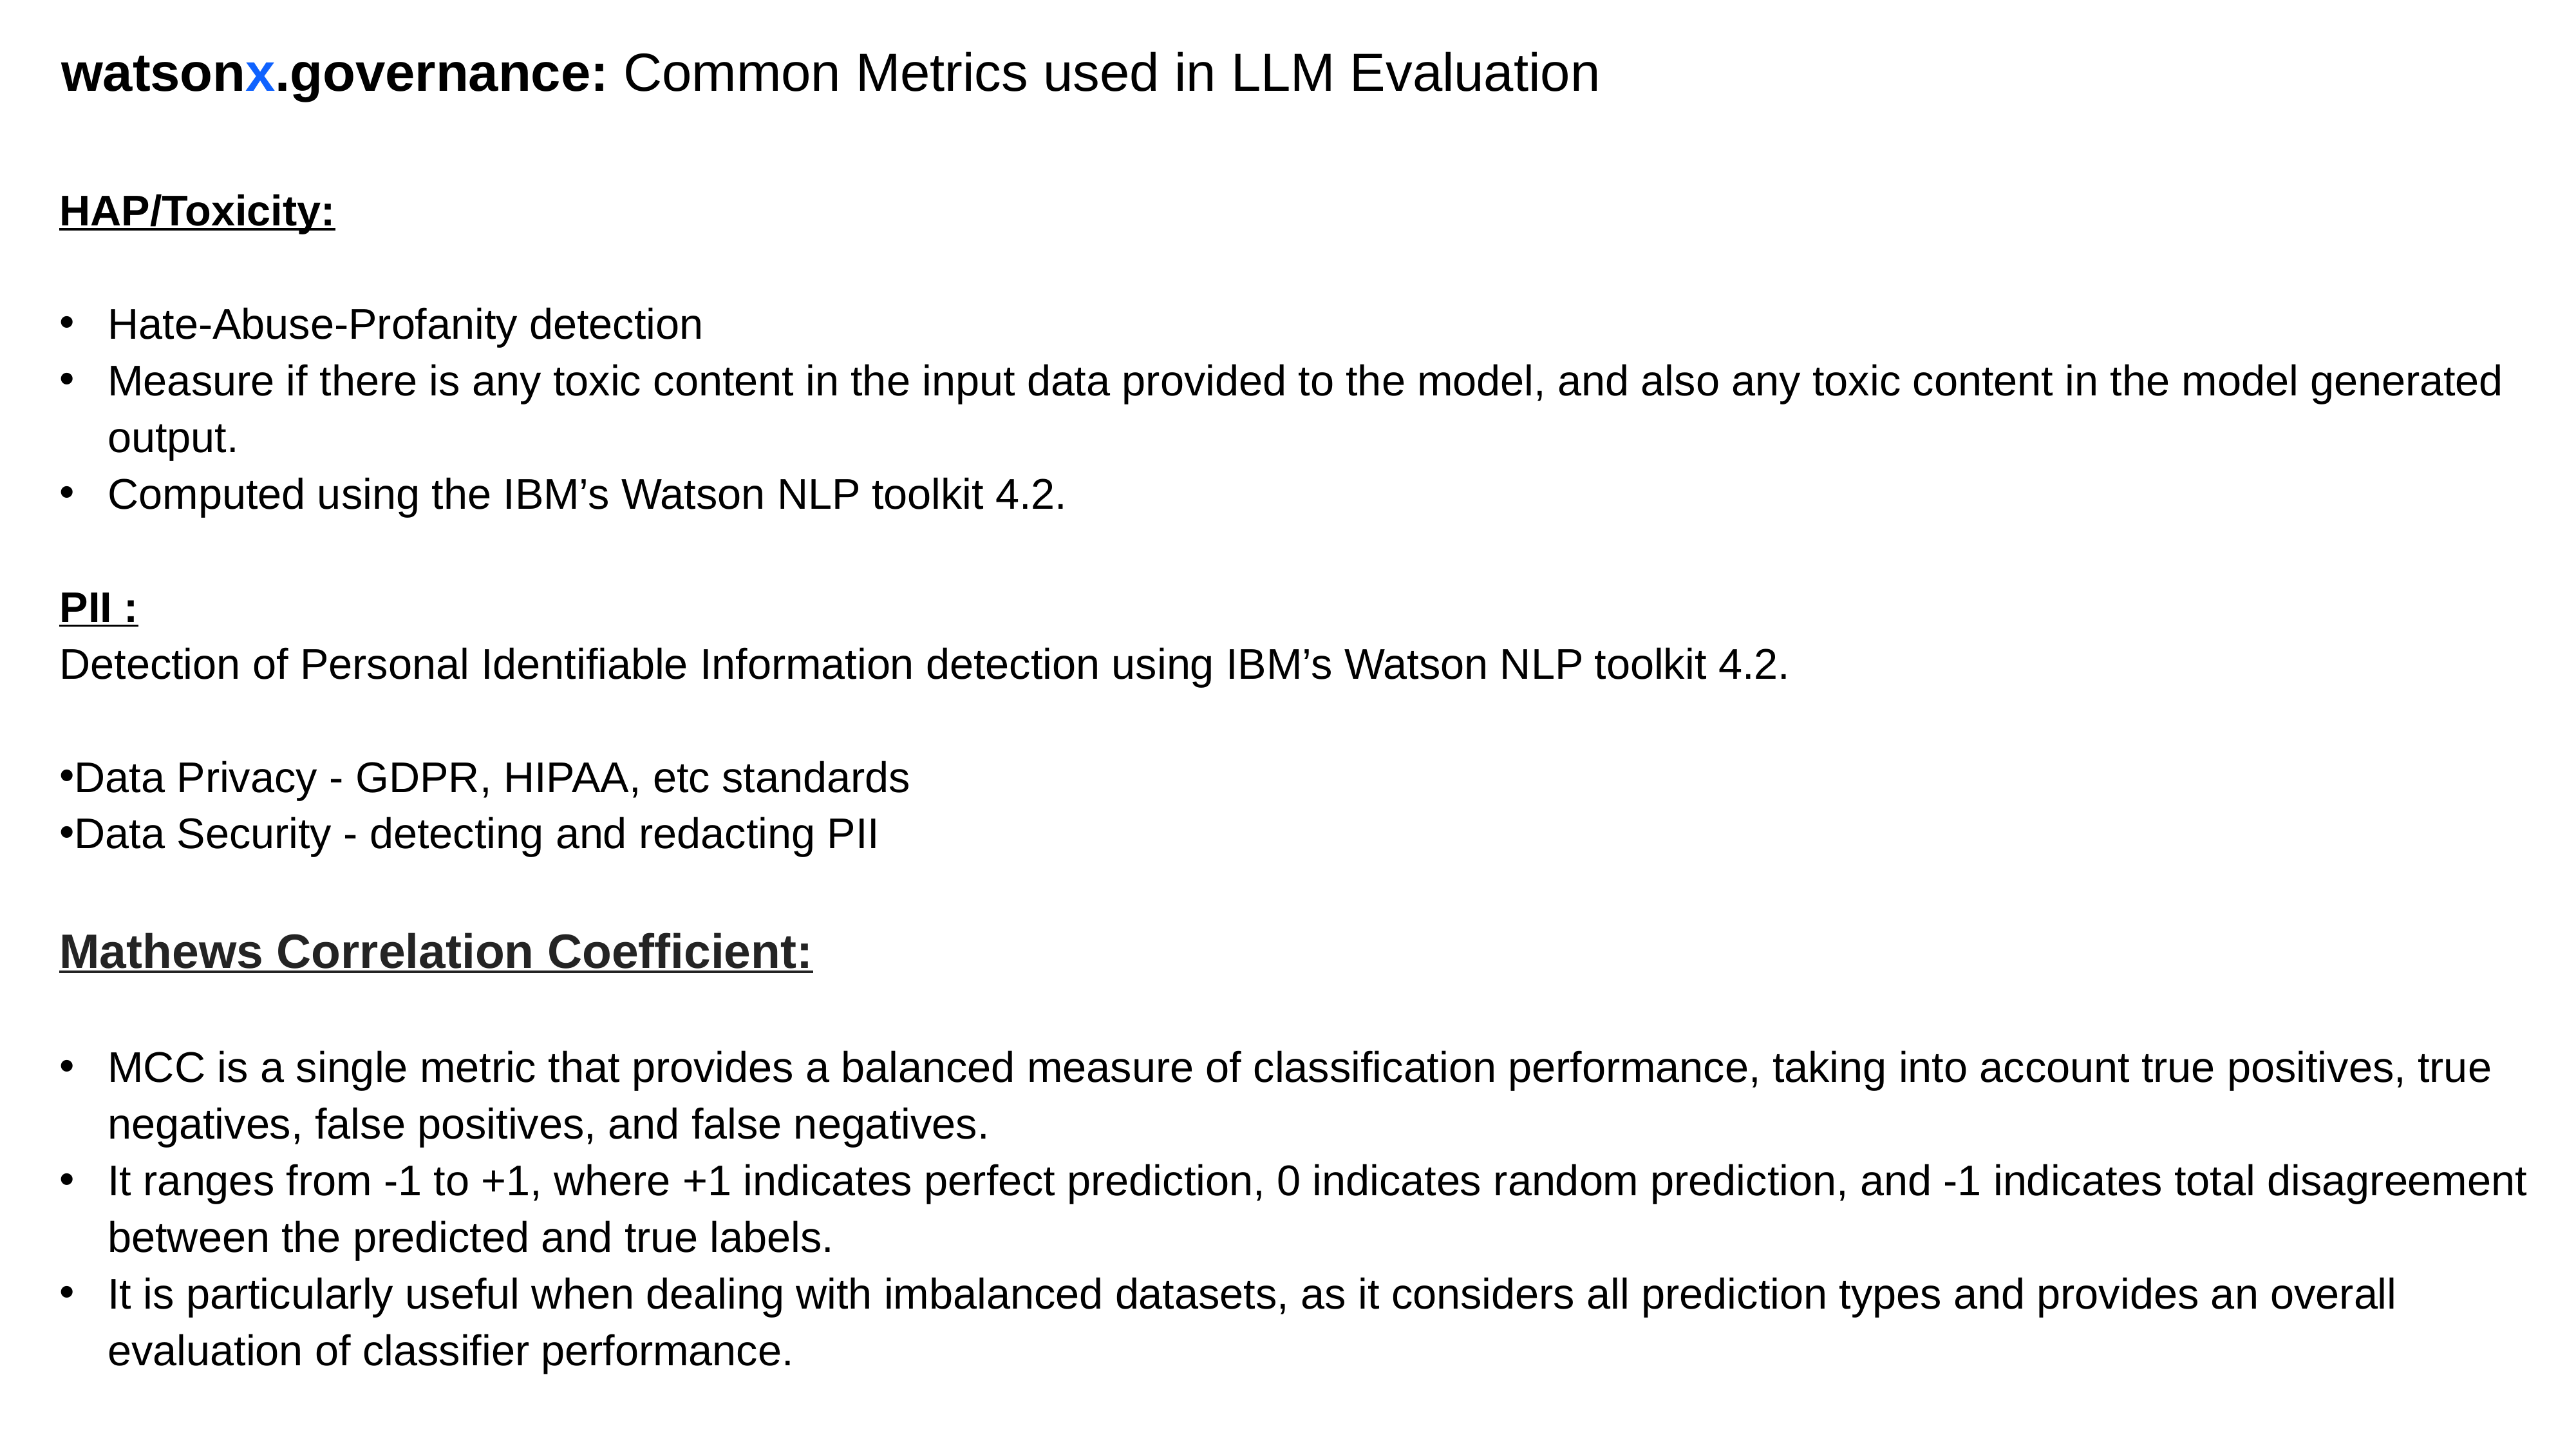

# watsonx.governance: Common Metrics used in LLM Evaluation

HAP/Toxicity:

Hate-Abuse-Profanity detection
Measure if there is any toxic content in the input data provided to the model, and also any toxic content in the model generated output.
Computed using the IBM’s Watson NLP toolkit 4.2.

PII :
Detection of Personal Identifiable Information detection using IBM’s Watson NLP toolkit 4.2.

Data Privacy - GDPR, HIPAA, etc standards
Data Security - detecting and redacting PII

Mathews Correlation Coefficient:

MCC is a single metric that provides a balanced measure of classification performance, taking into account true positives, true negatives, false positives, and false negatives.
It ranges from -1 to +1, where +1 indicates perfect prediction, 0 indicates random prediction, and -1 indicates total disagreement between the predicted and true labels.
It is particularly useful when dealing with imbalanced datasets, as it considers all prediction types and provides an overall evaluation of classifier performance.